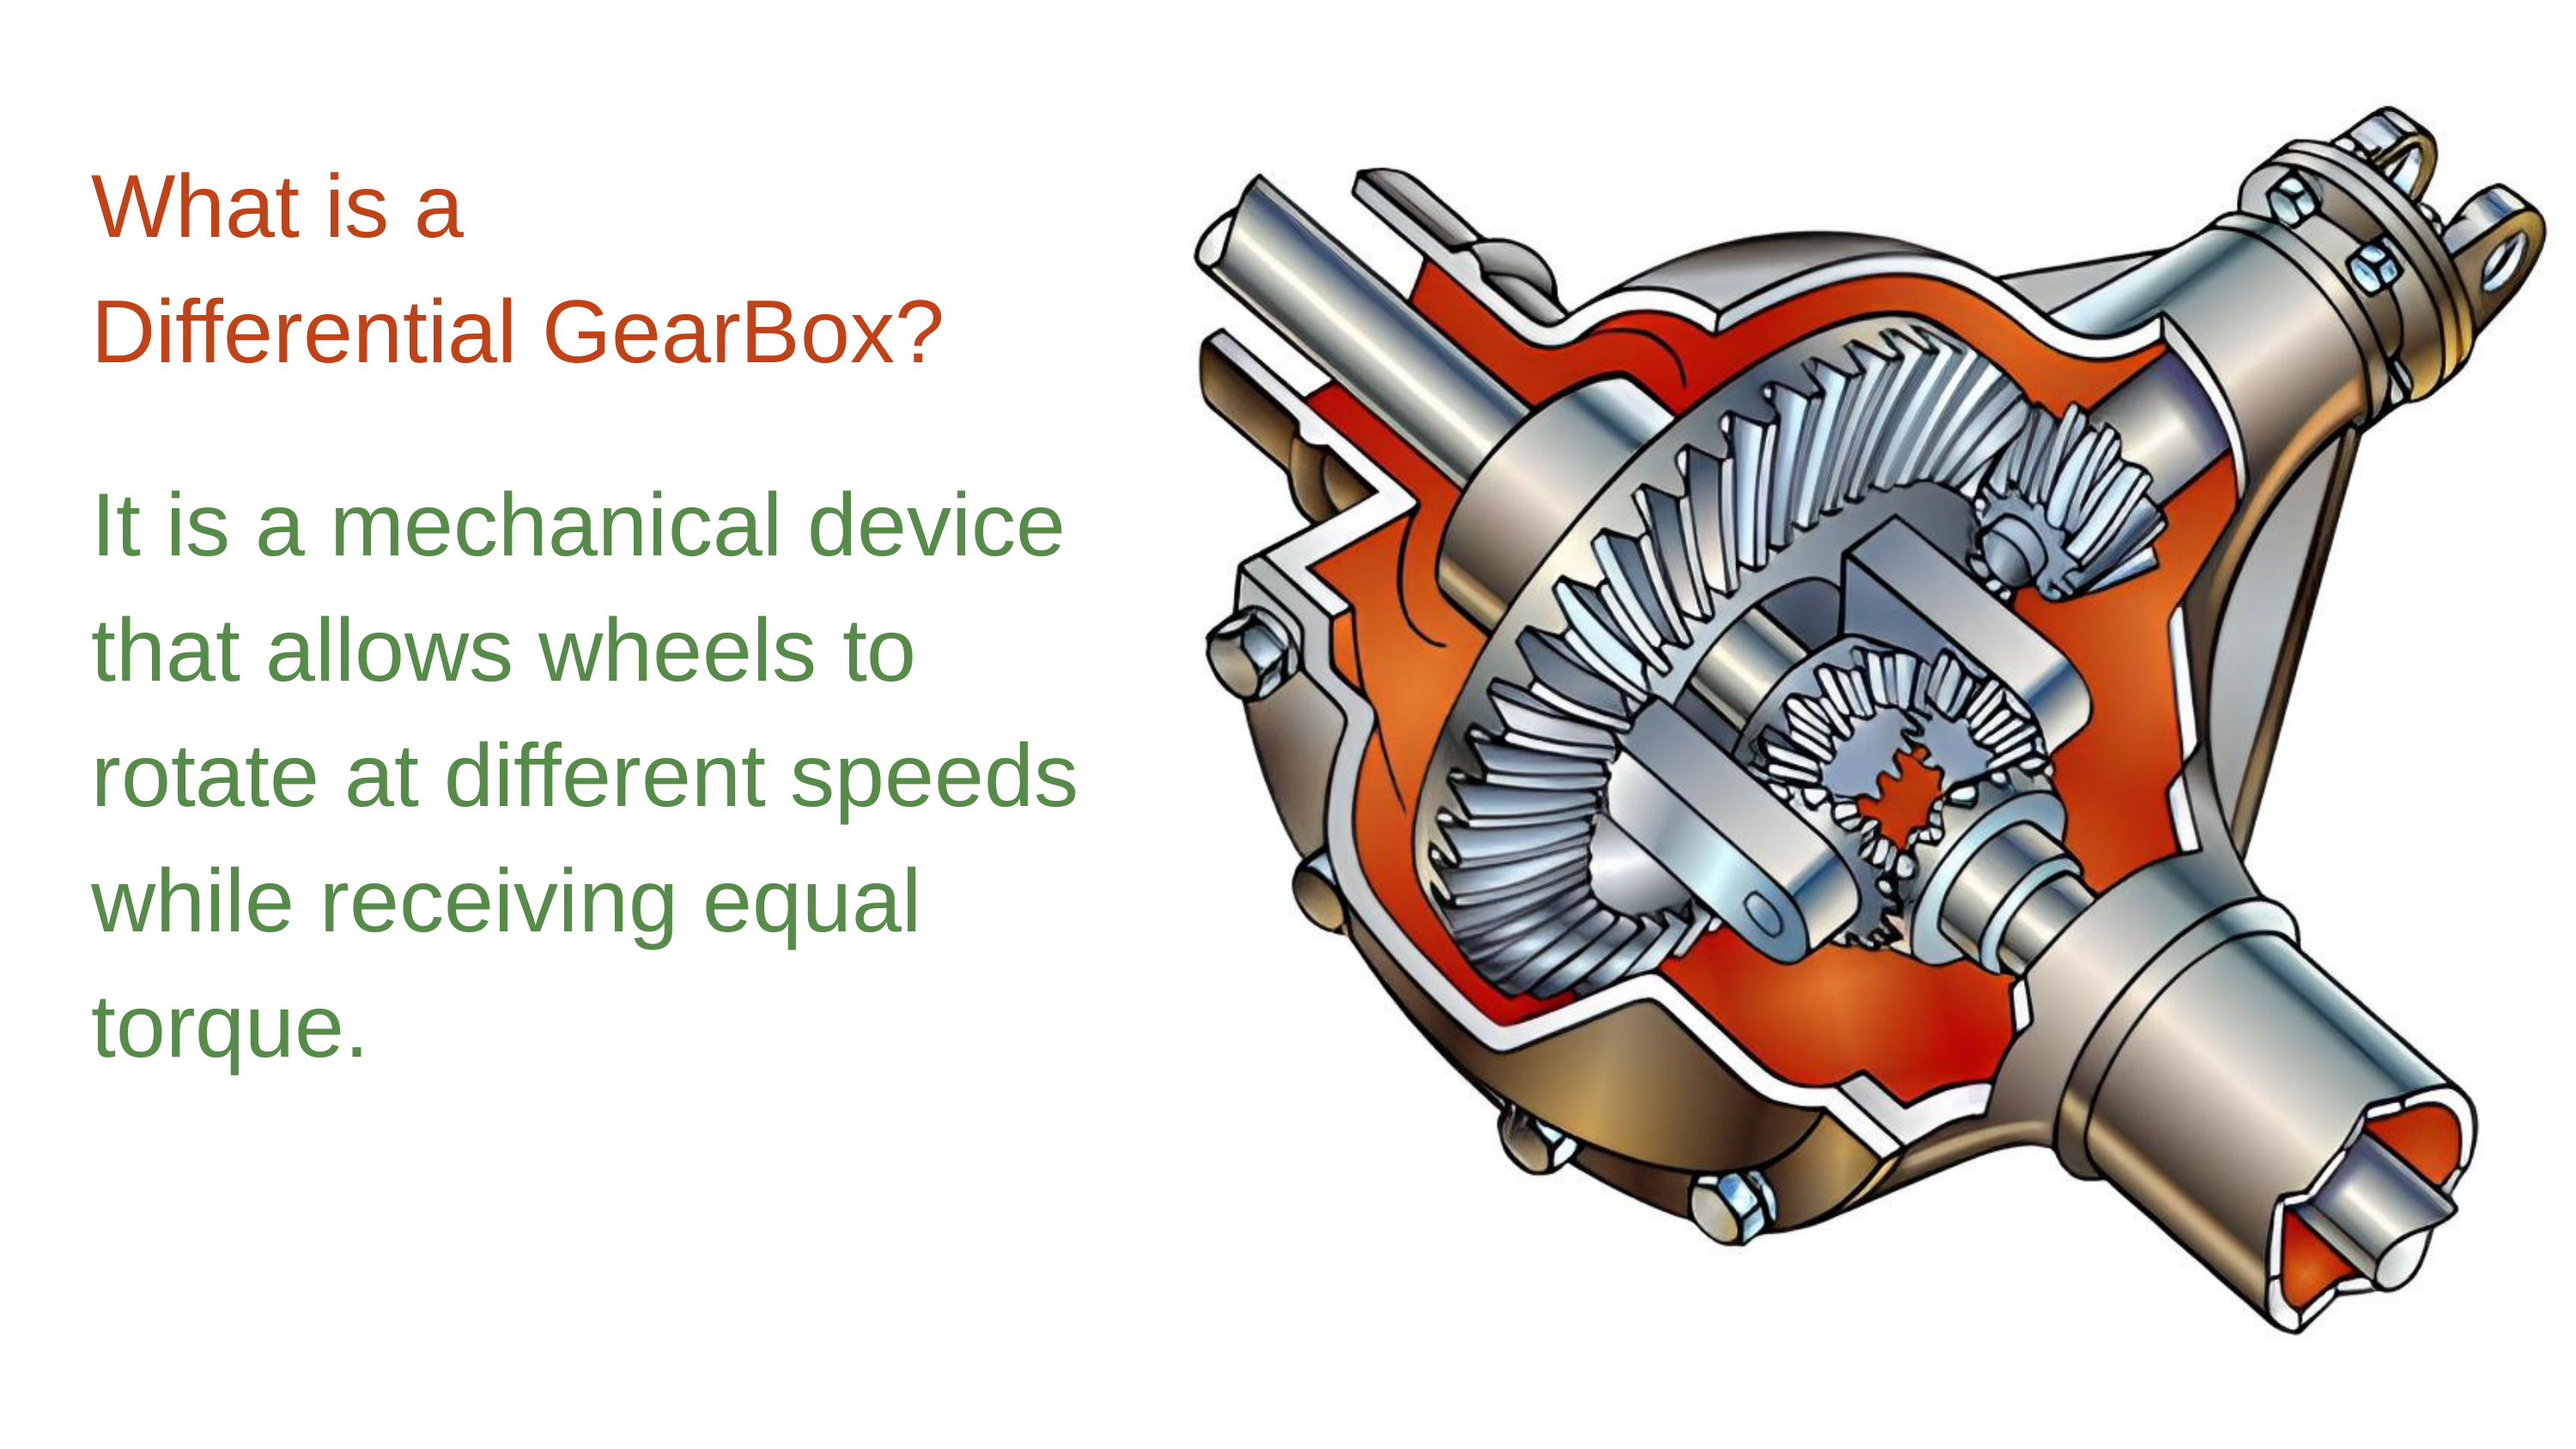

What is a
Differential GearBox?
It is a mechanical device that allows wheels to rotate at different speeds while receiving equal torque.